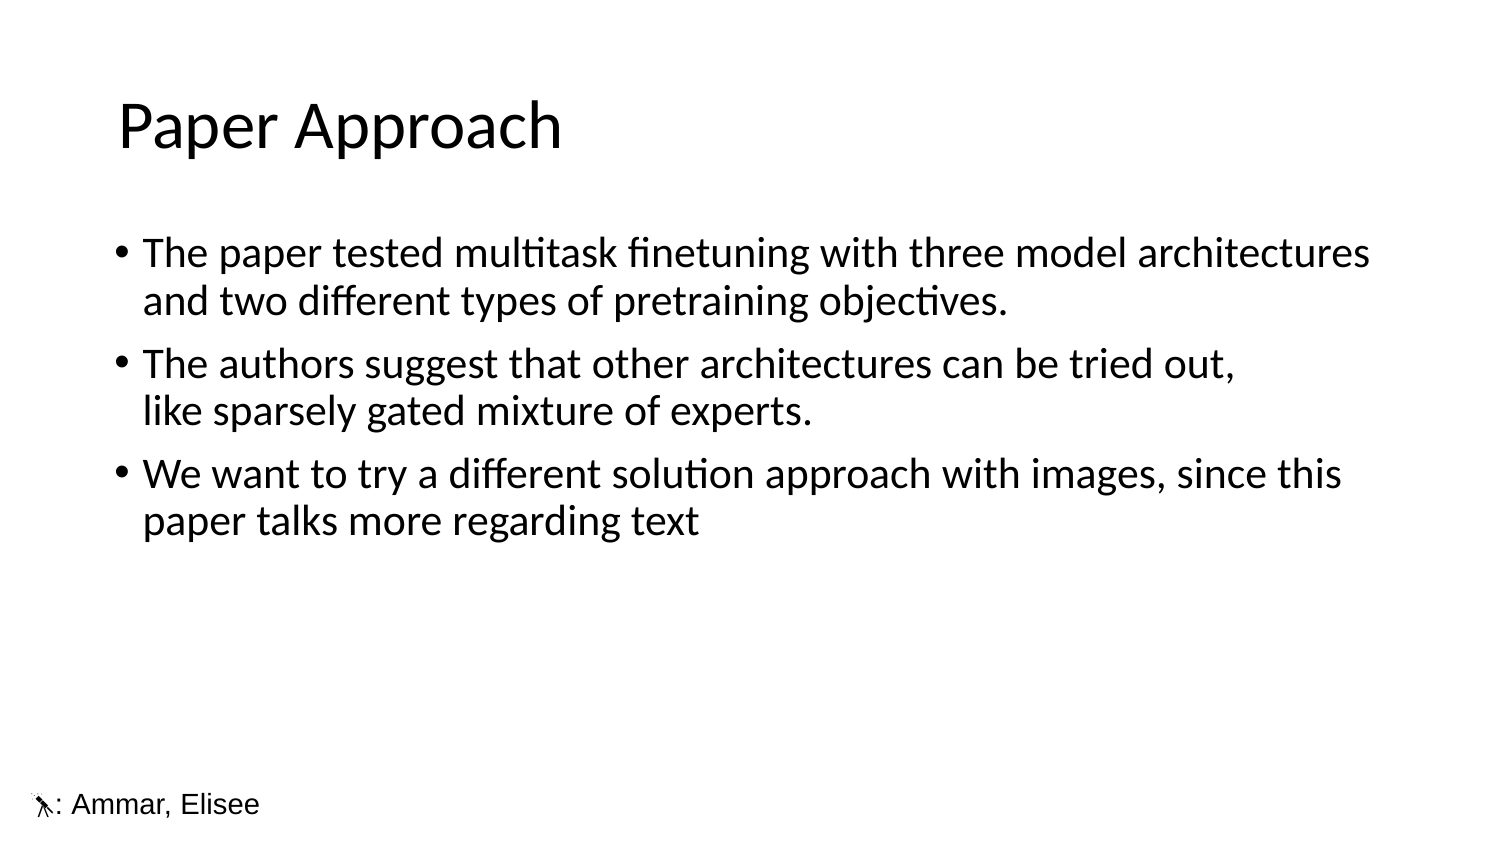

# Paper Approach
The paper tested multitask finetuning with three model architectures and two different types of pretraining objectives.
The authors suggest that other architectures can be tried out, like sparsely gated mixture of experts.
We want to try a different solution approach with images, since this paper talks more regarding text

🔭: Ammar, Elisee